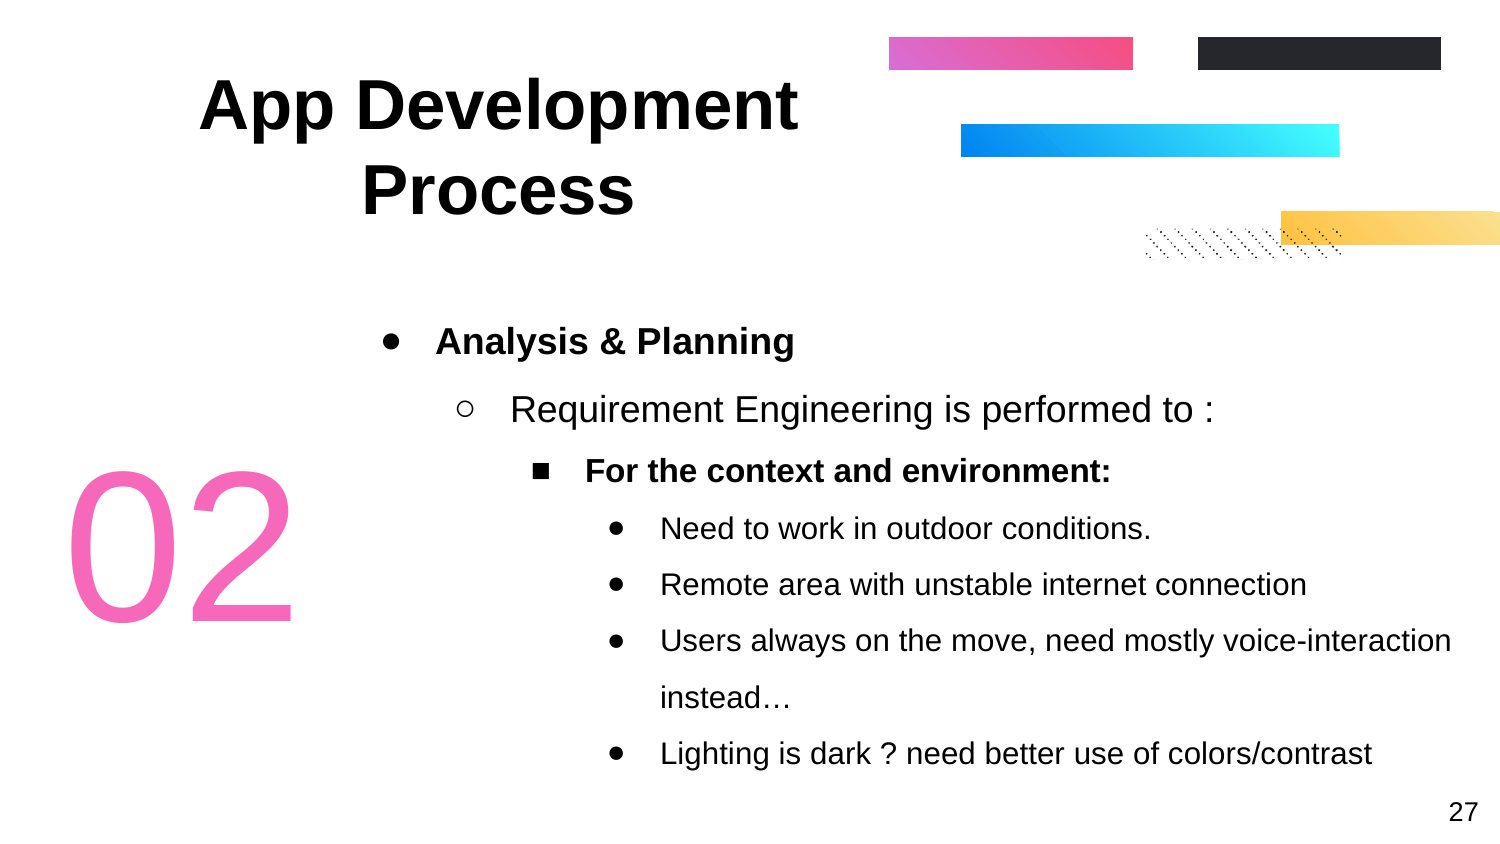

# App Development Process
Analysis & Planning
Requirement Engineering is performed to :
For the context and environment:
Need to work in outdoor conditions.
Remote area with unstable internet connection
Users always on the move, need mostly voice-interaction instead…
Lighting is dark ? need better use of colors/contrast
02
27